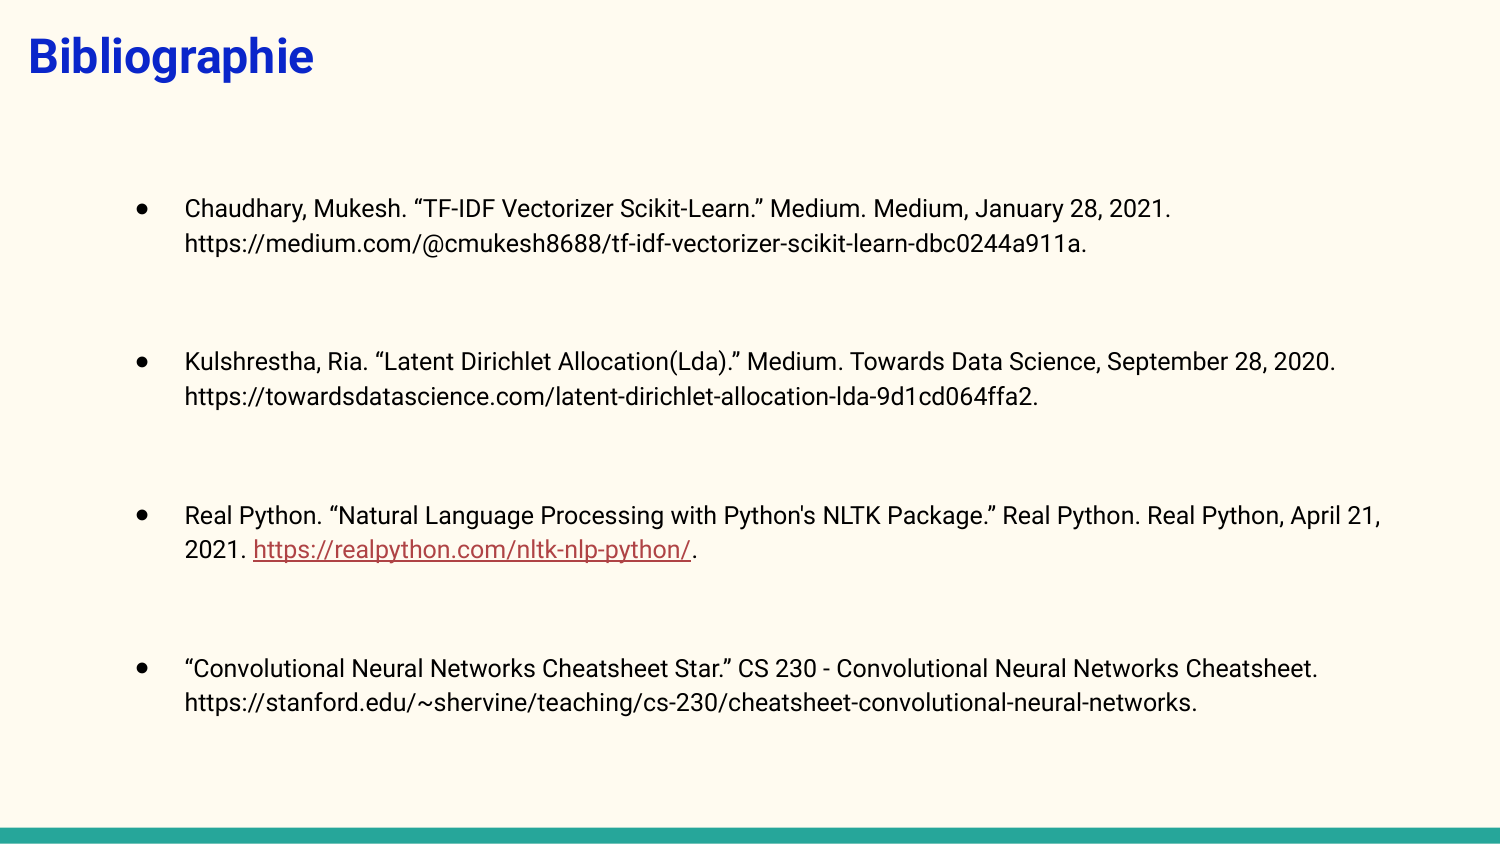

Bibliographie
Chaudhary, Mukesh. “TF-IDF Vectorizer Scikit-Learn.” Medium. Medium, January 28, 2021. https://medium.com/@cmukesh8688/tf-idf-vectorizer-scikit-learn-dbc0244a911a.

Kulshrestha, Ria. “Latent Dirichlet Allocation(Lda).” Medium. Towards Data Science, September 28, 2020. https://towardsdatascience.com/latent-dirichlet-allocation-lda-9d1cd064ffa2.

Real Python. “Natural Language Processing with Python's NLTK Package.” Real Python. Real Python, April 21, 2021. https://realpython.com/nltk-nlp-python/.

“Convolutional Neural Networks Cheatsheet Star.” CS 230 - Convolutional Neural Networks Cheatsheet. https://stanford.edu/~shervine/teaching/cs-230/cheatsheet-convolutional-neural-networks.